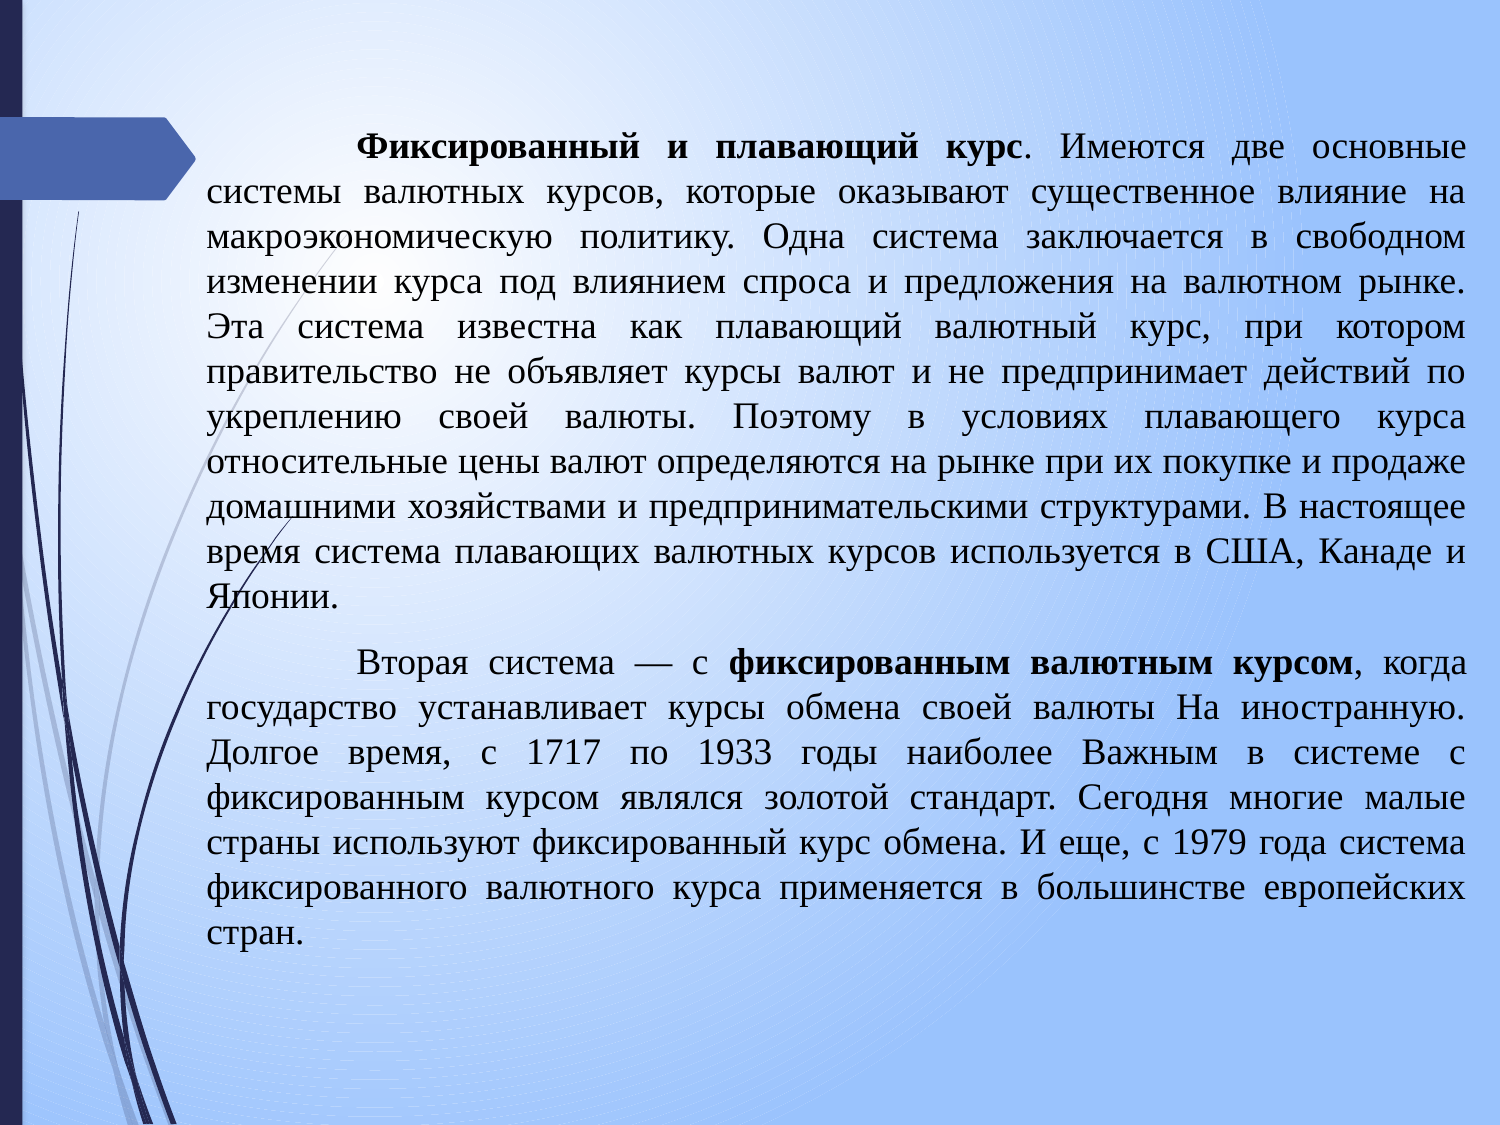

Фиксированный и плавающий курс. Имеются две основные системы валютных курсов, которые оказывают существенное влияние на макроэкономическую политику. Одна система заключается в свободном изменении курса под влиянием спроса и предложения на валютном рынке. Эта система известна как плавающий валютный курс, при котором правительство не объявляет курсы валют и не предпринимает действий по укреплению своей валюты. Поэтому в условиях плавающего курса относительные цены валют определяются на рынке при их покупке и продаже домашними хозяйствами и предпринимательскими структурами. В настоящее время система плавающих валютных курсов используется в США, Канаде и Японии.
	Вторая система — с фиксированным валютным курсом, когда государство устанавливает курсы обмена своей валюты На иностранную. Долгое время, с 1717 по 1933 годы наиболее Важным в системе с фиксированным курсом являлся золотой стандарт. Сегодня многие малые страны используют фиксированный курс обмена. И еще, с 1979 года система фиксированного валютного курса применяется в большинстве европейских стран.